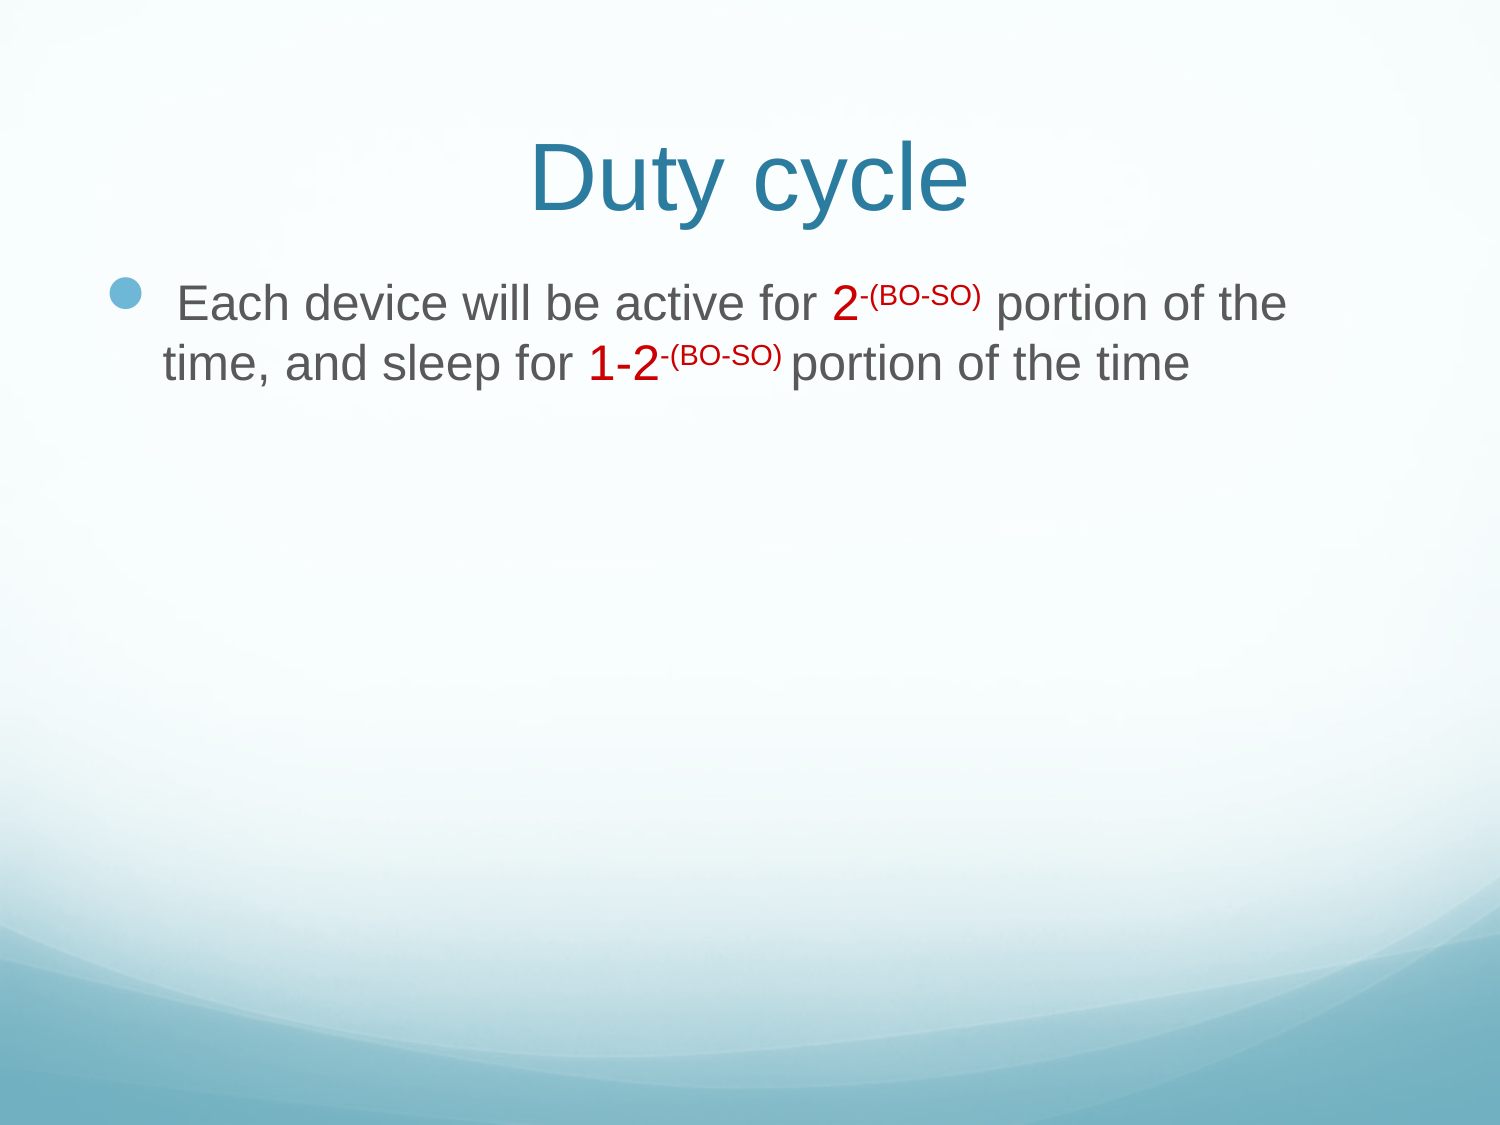

# Duty cycle
 Each device will be active for 2-(BO-SO) portion of the time, and sleep for 1-2-(BO-SO) portion of the time